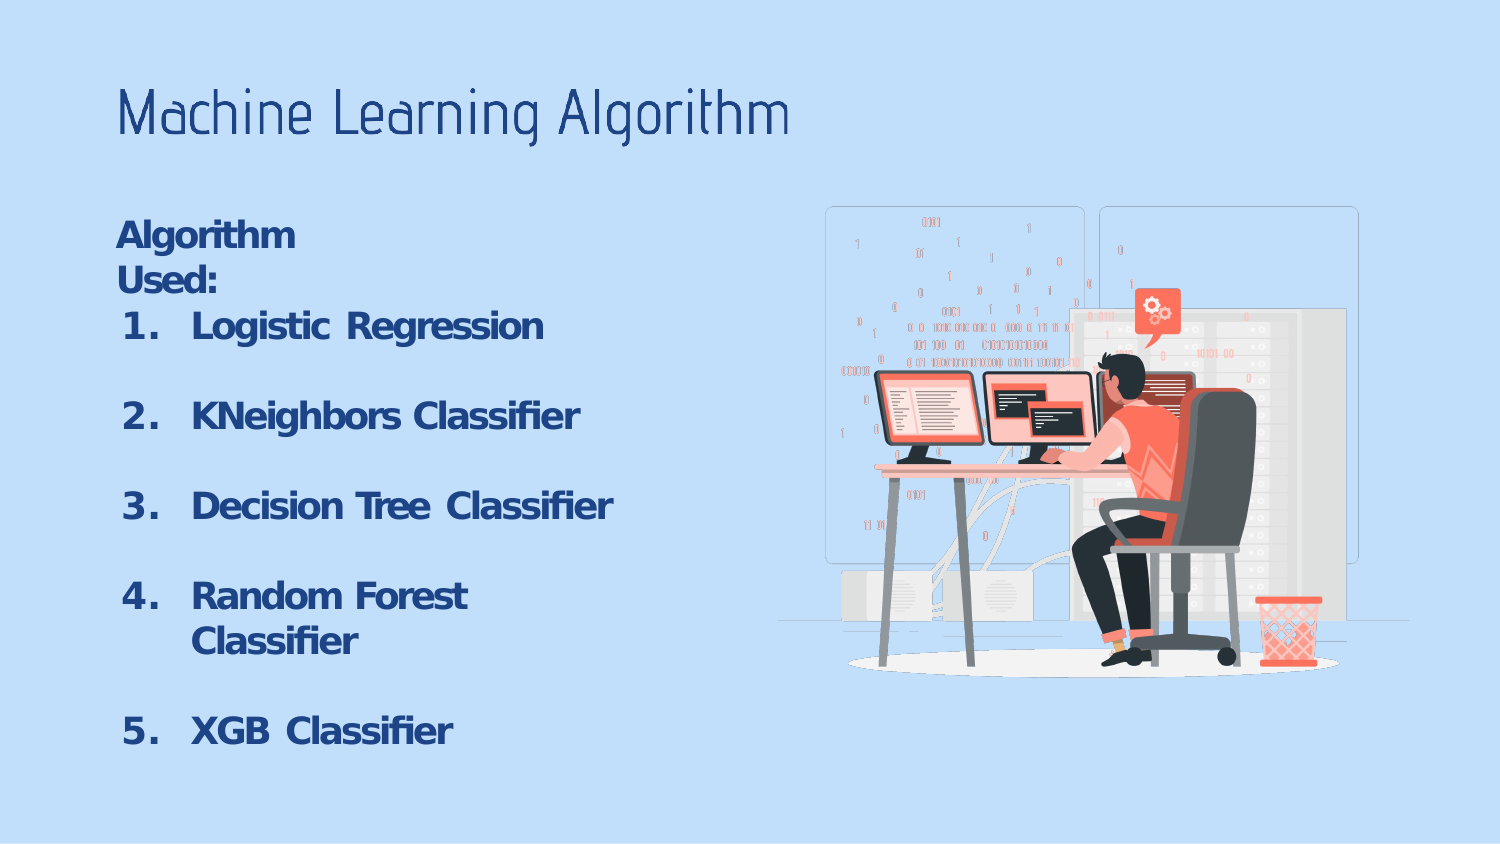

# Algorithm Used:
Logistic Regression

KNeighbors Classiﬁer

Decision Tree Classiﬁer

Random Forest Classiﬁer

XGB Classiﬁer